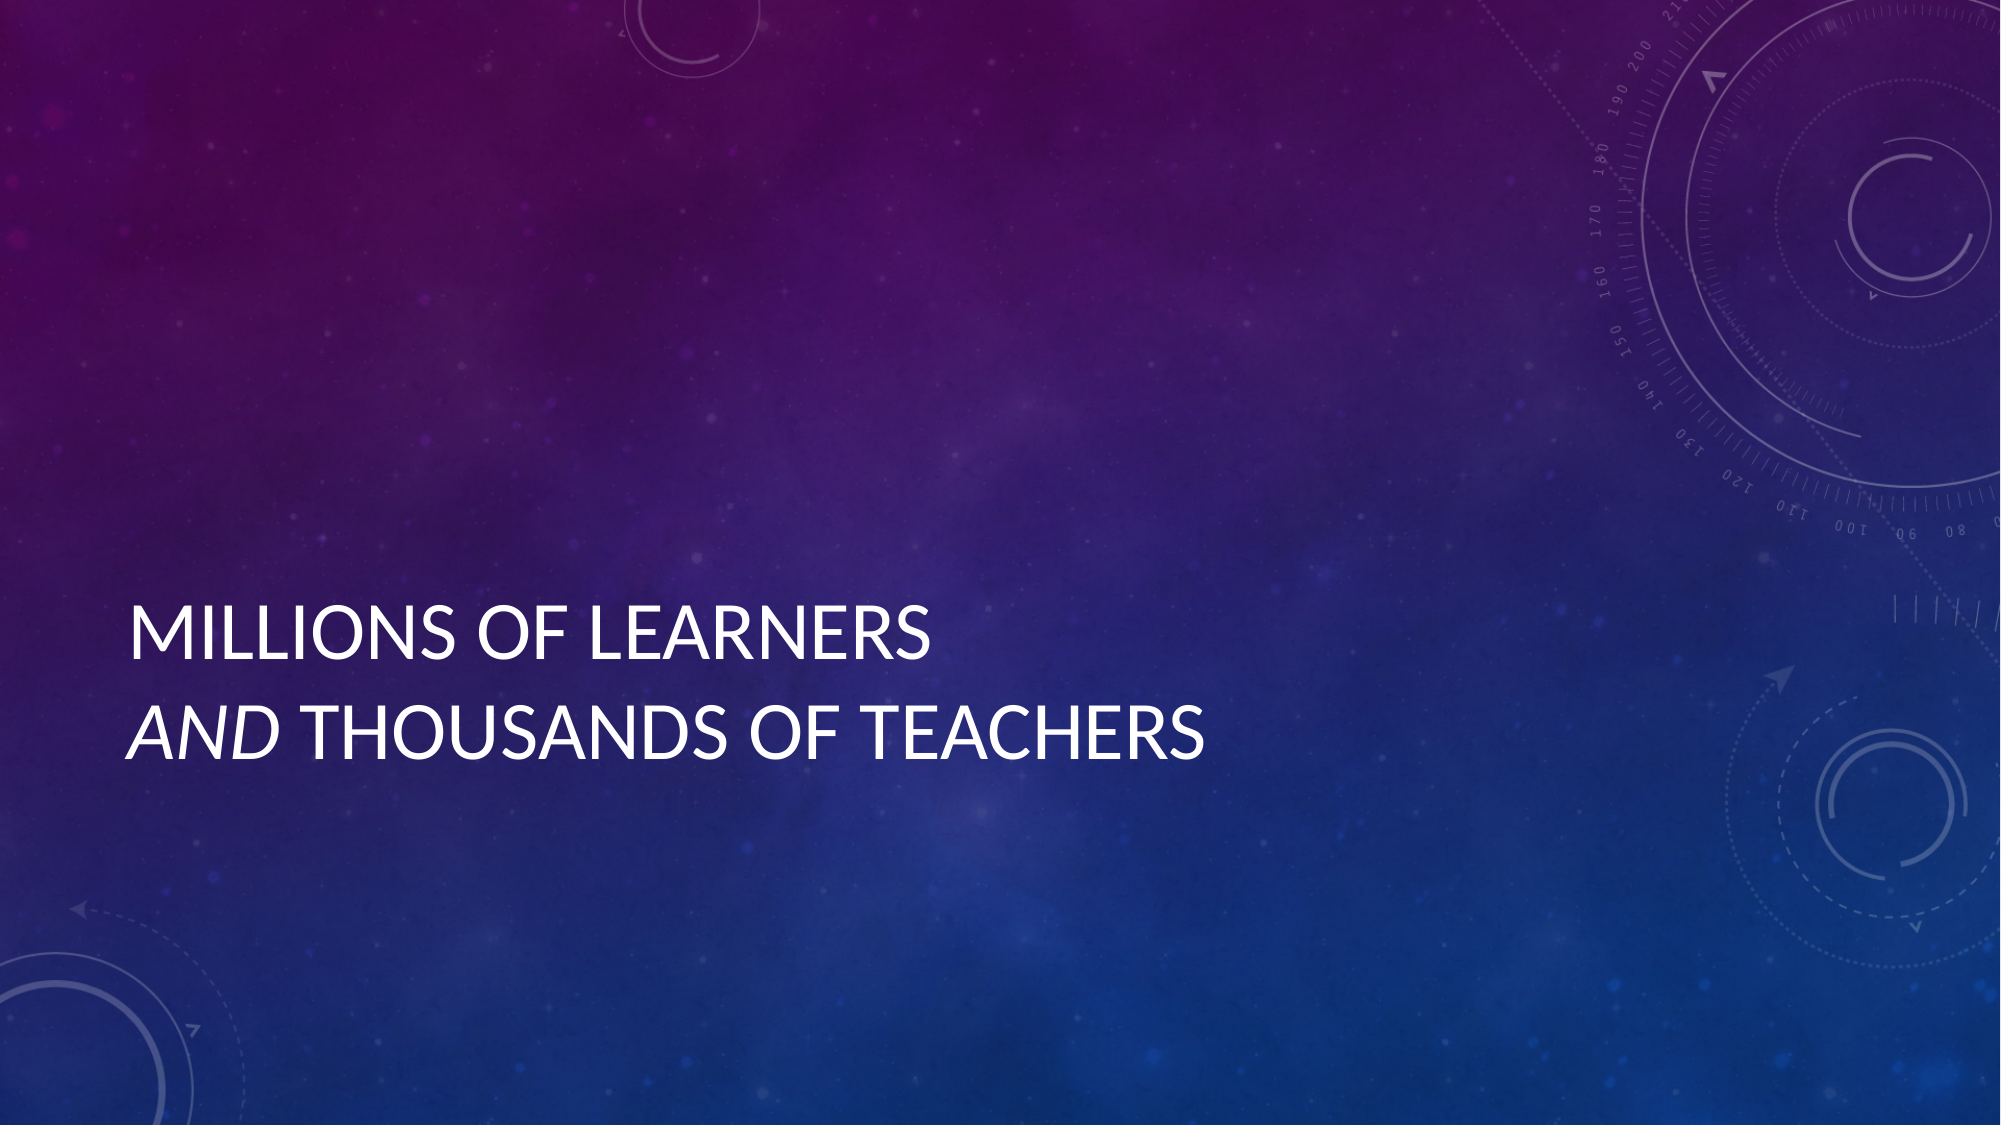

# Millions of learners and thousands of teachers